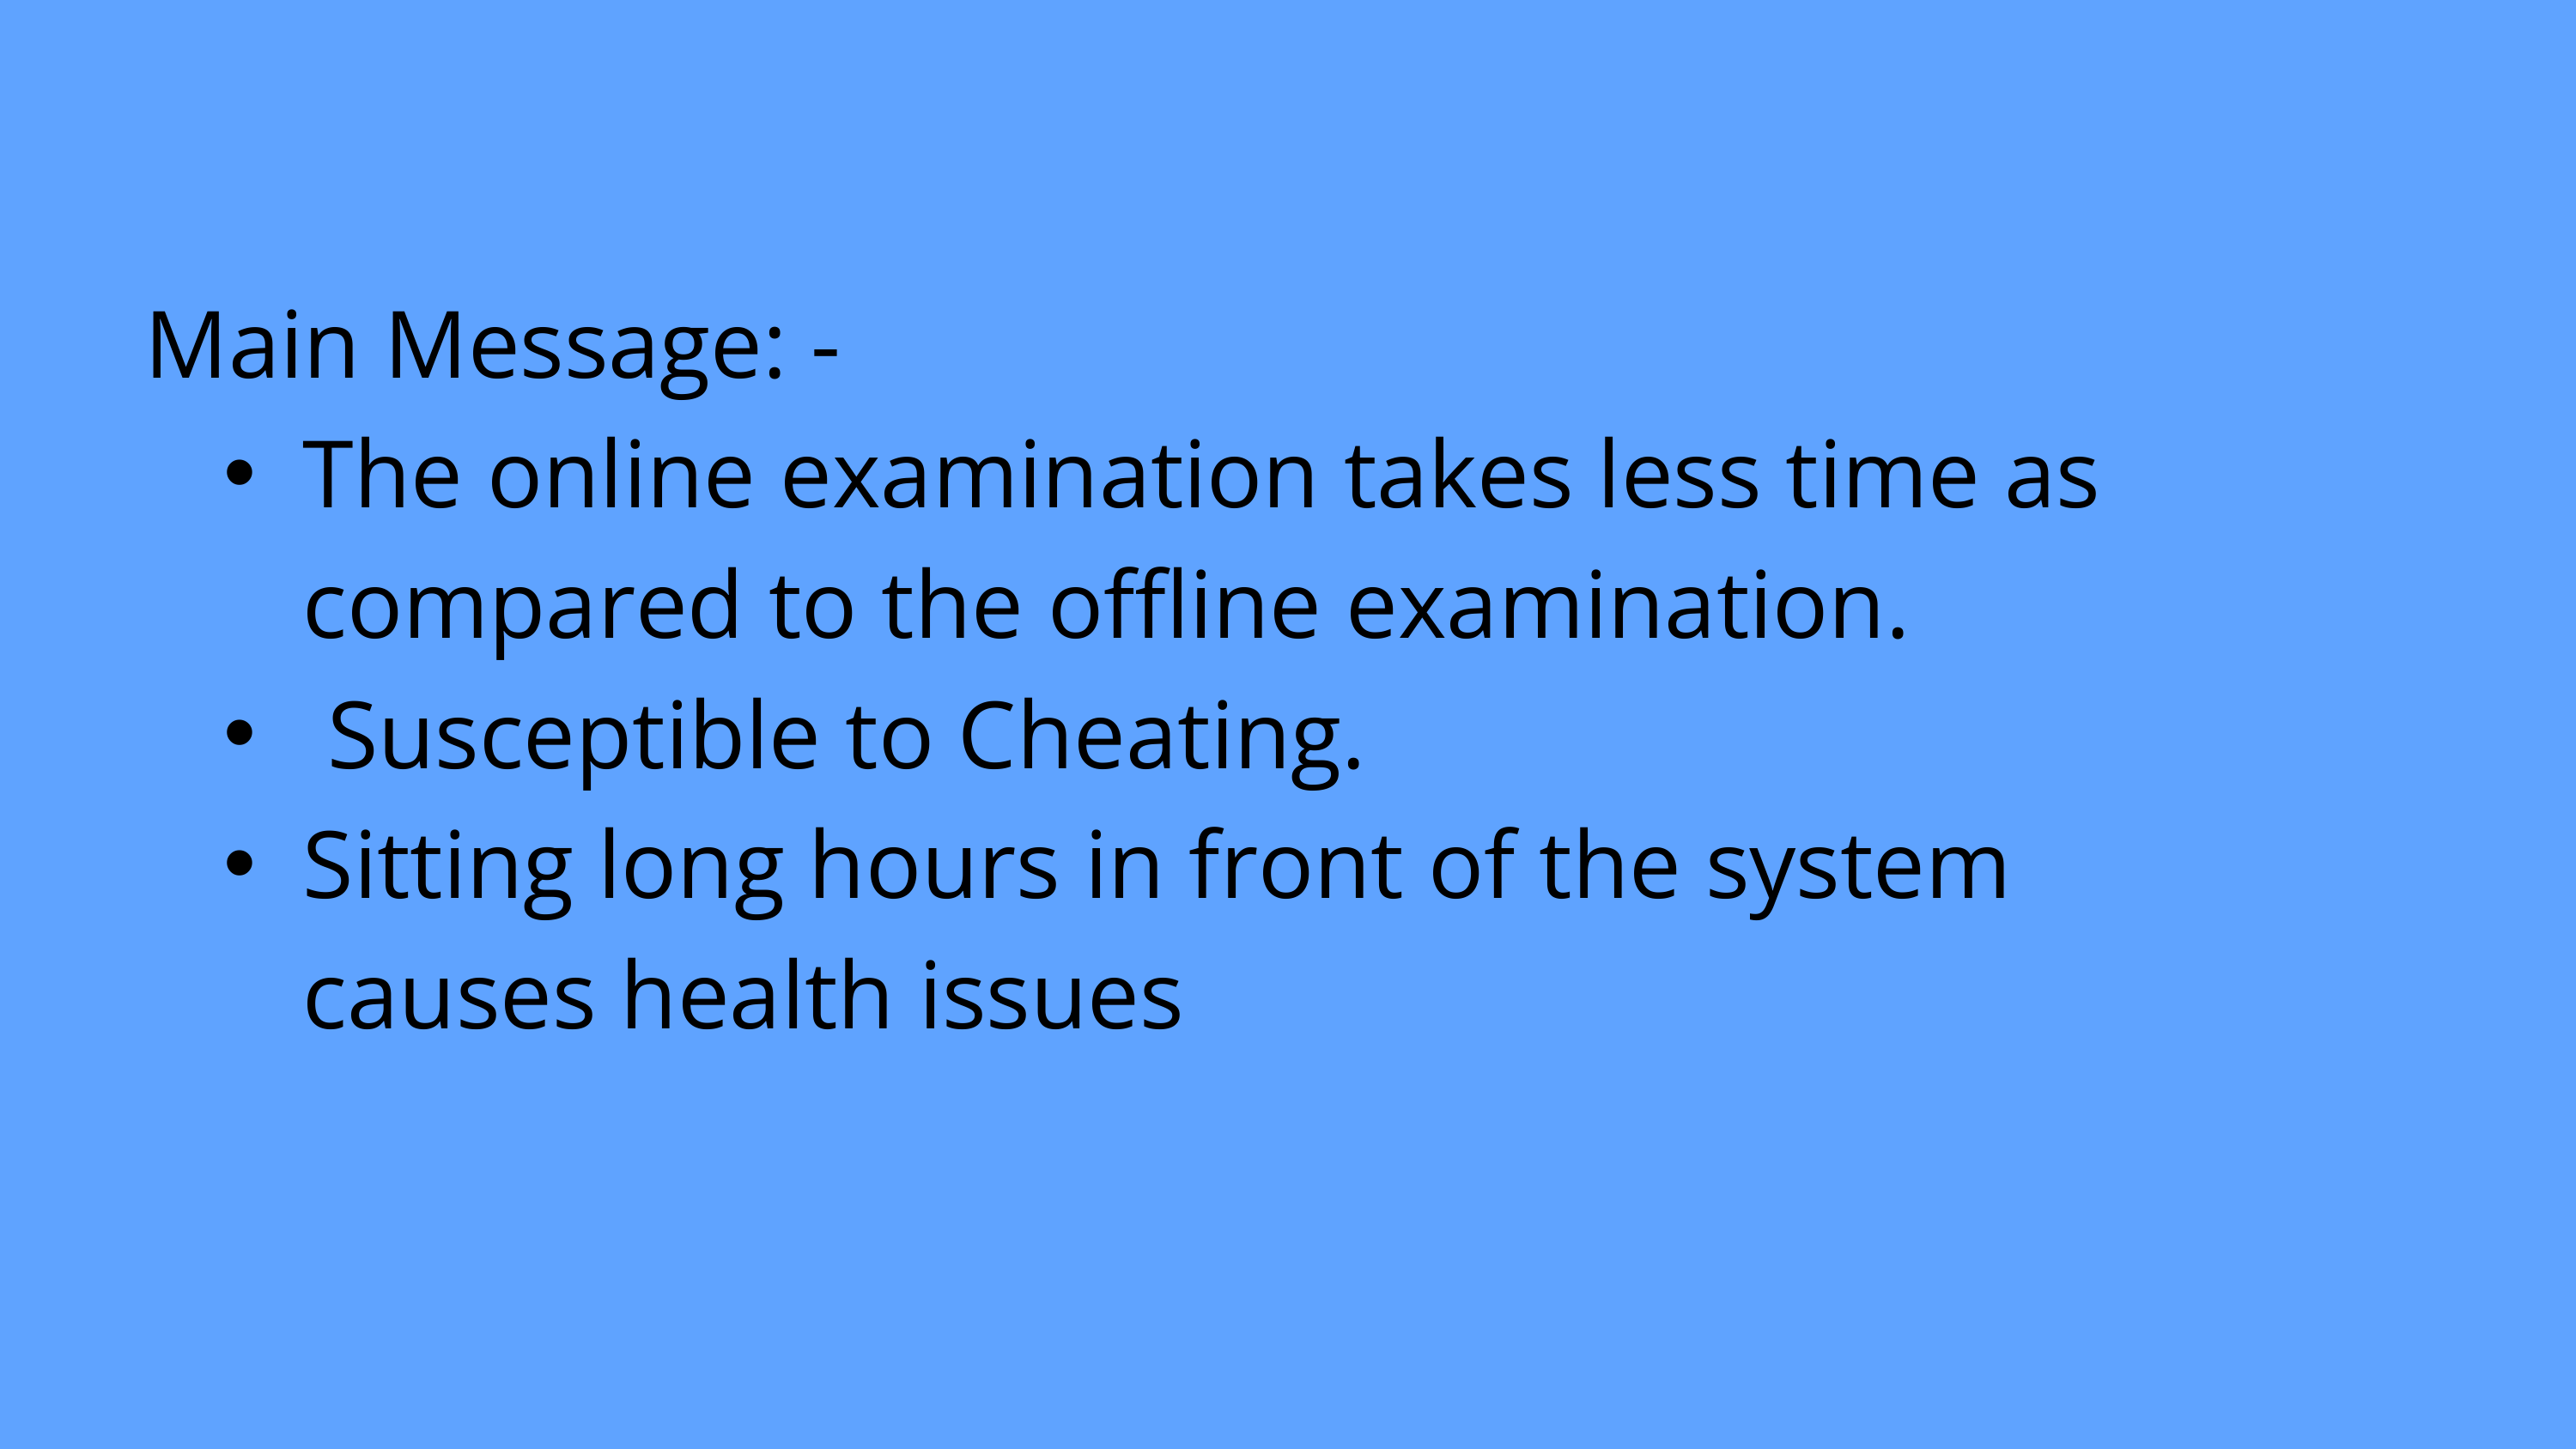

Main Message: -
The online examination takes less time as compared to the offline examination.
 Susceptible to Cheating.
Sitting long hours in front of the system causes health issues